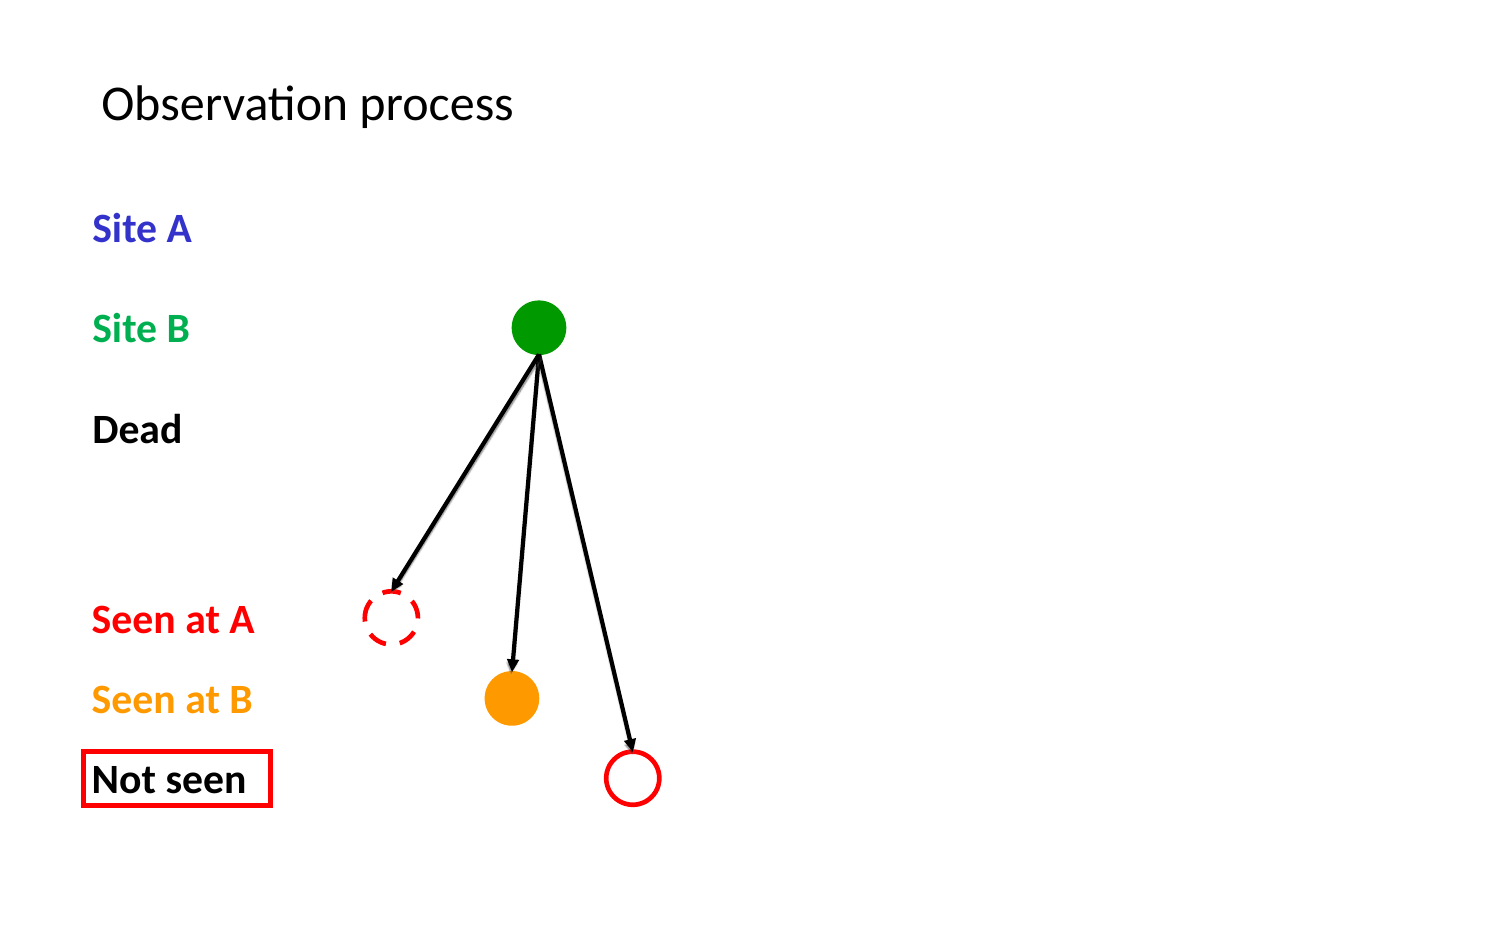

Observation process
Site A

Site B

Dead

Seen at A

Seen at B

Not seen